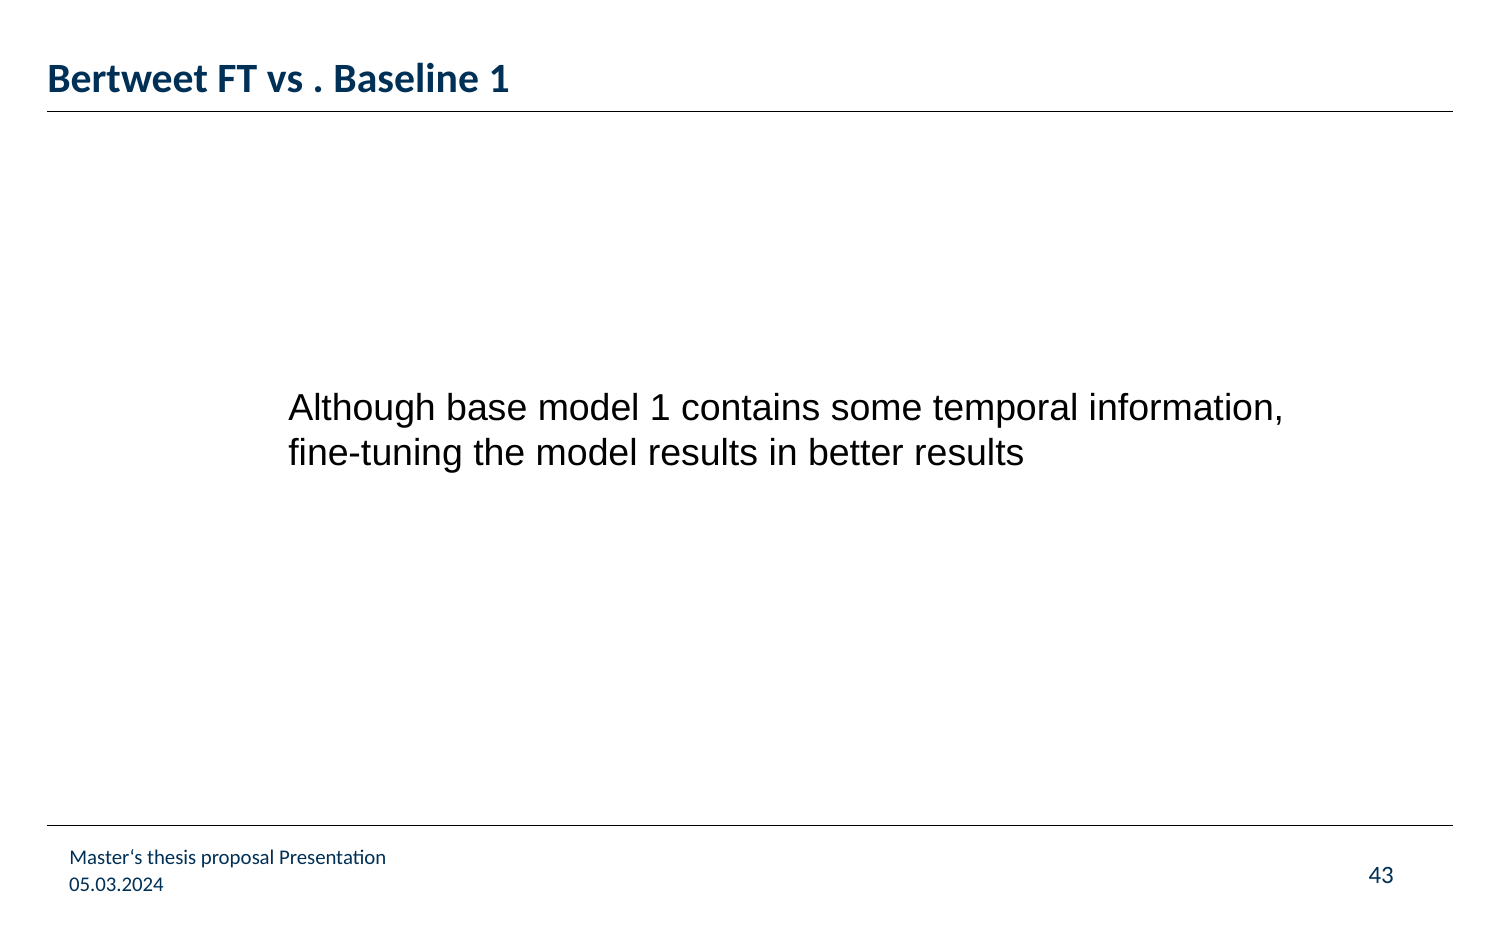

# Bertweet FT vs . Baseline 1
Although base model 1 contains some temporal information, fine-tuning the model results in better results